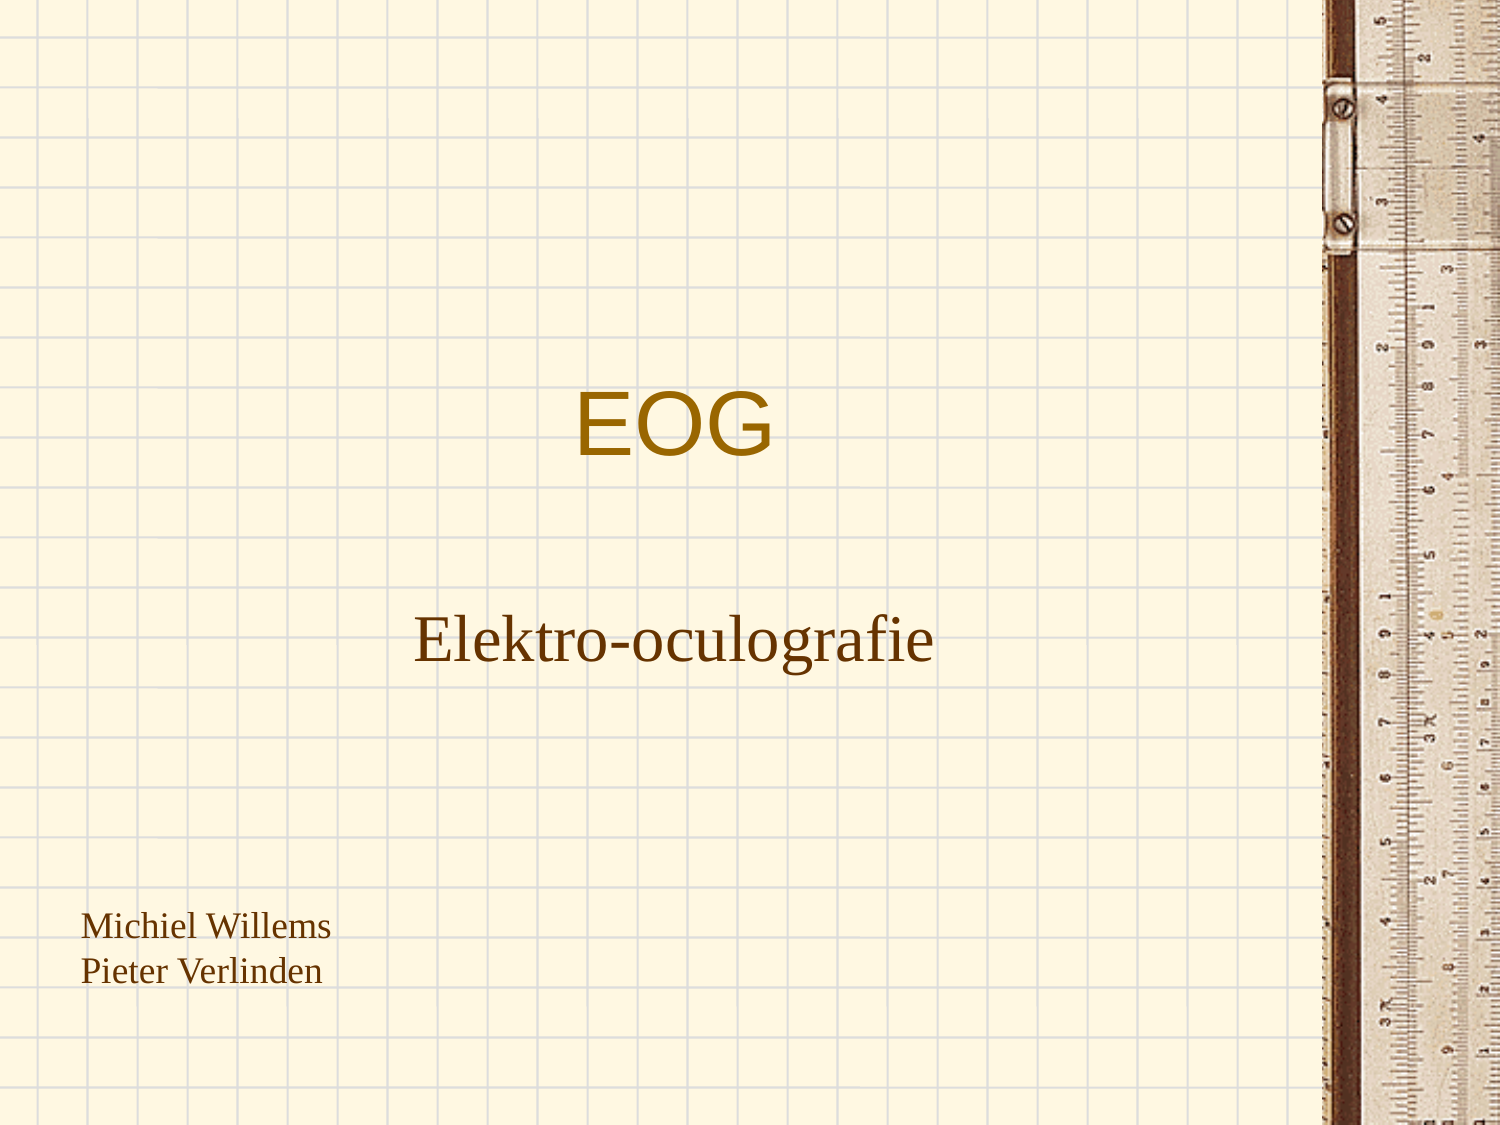

# EOG
Elektro-oculografie
Michiel Willems
Pieter Verlinden